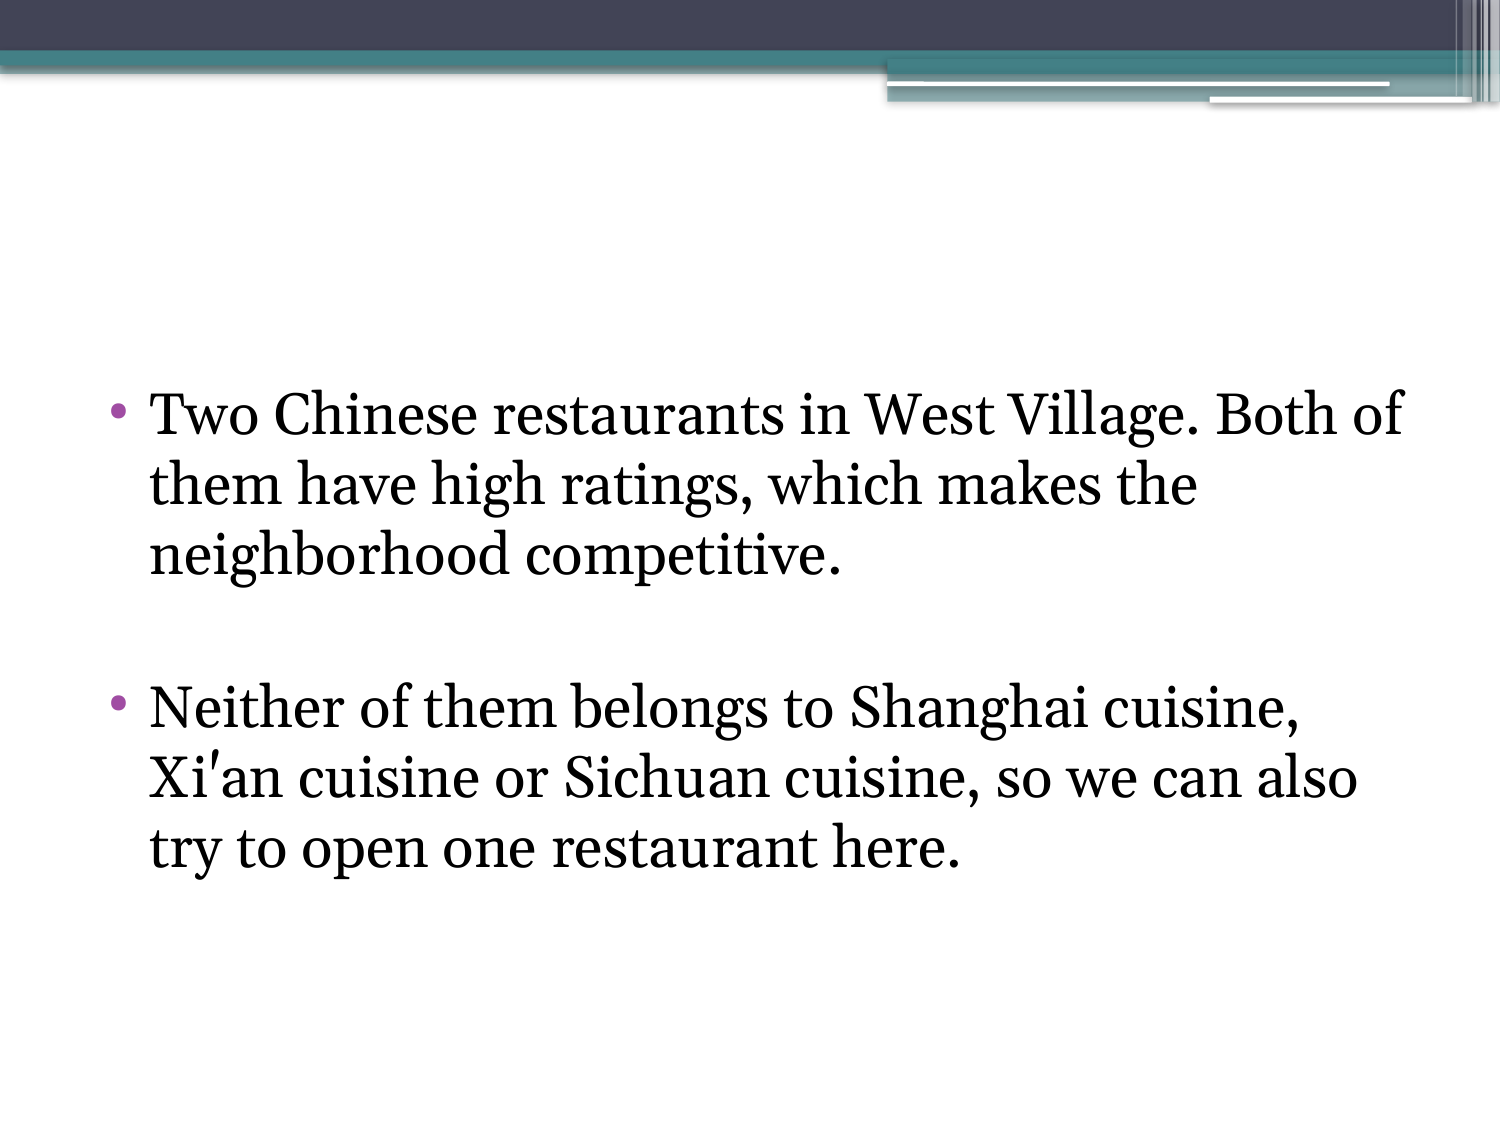

Two Chinese restaurants in West Village. Both of them have high ratings, which makes the neighborhood competitive.

Neither of them belongs to Shanghai cuisine, Xi'an cuisine or Sichuan cuisine, so we can also try to open one restaurant here.